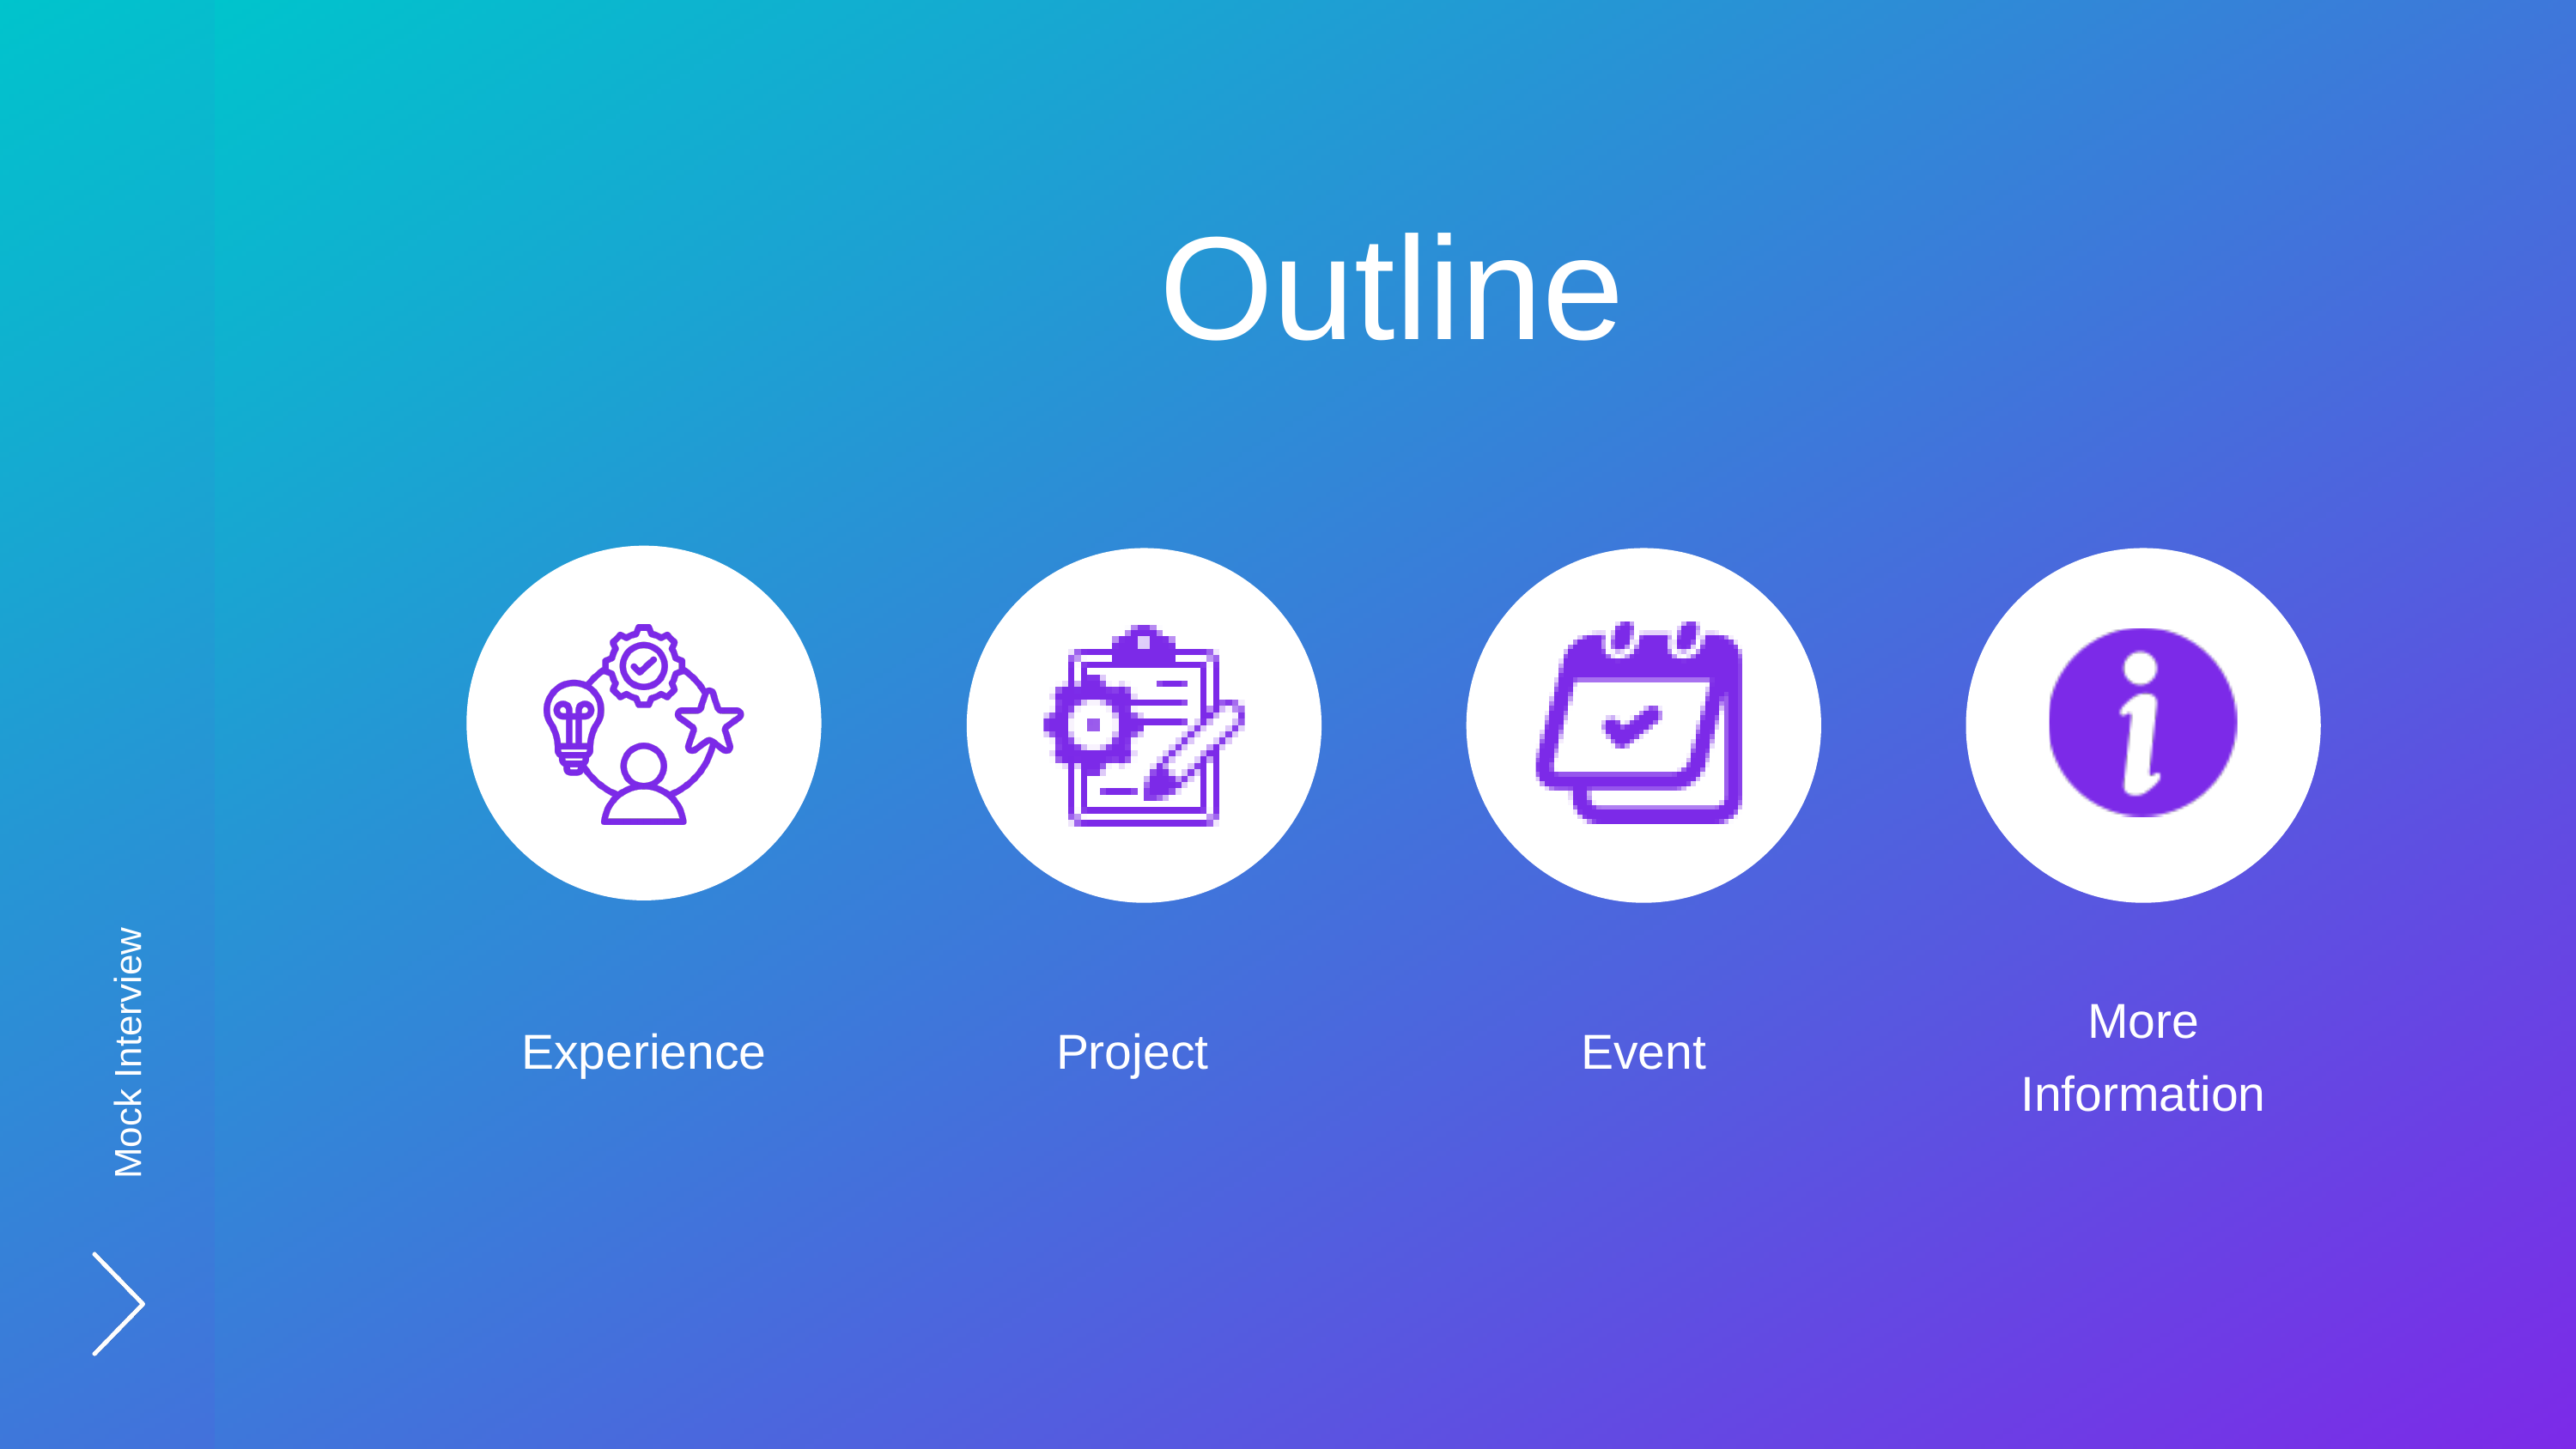

Outline

Mock Interview
More
Information
Experience
Project
Event